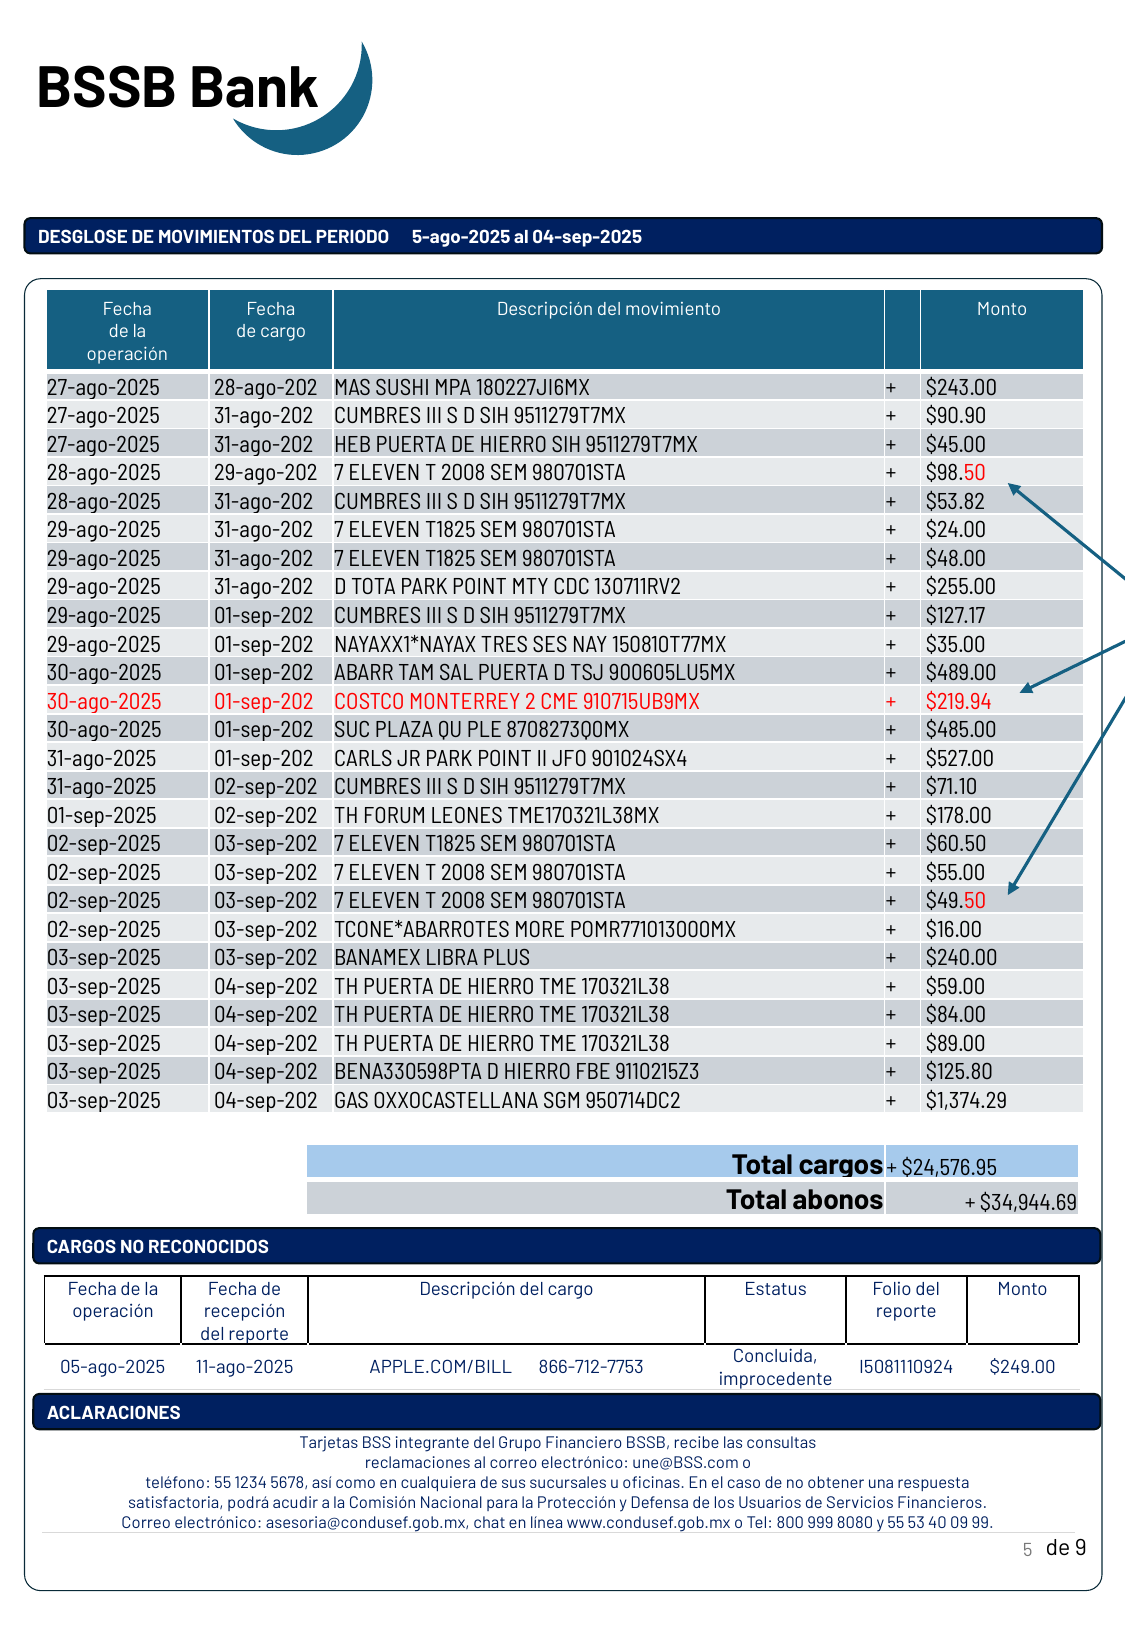

BSSB Bank
DESGLOSE DE MOVIMIENTOS DEL PERIODO      5-ago-2025 al 04-sep-2025

| Fecha de la operación | Fecha de cargo | Descripción del movimiento |  | Monto |
| --- | --- | --- | --- | --- |
| 27-ago-2025 | 28-ago-202 | MAS SUSHI MPA 180227JI6MX | + | $243.00 |
| 27-ago-2025 | 31-ago-202 | CUMBRES III S D SIH 9511279T7MX | + | $90.90 |
| 27-ago-2025 | 31-ago-202 | HEB PUERTA DE HIERRO SIH 9511279T7MX | + | $45.00 |
| 28-ago-2025 | 29-ago-202 | 7 ELEVEN T 2008 SEM 980701STA | + | $98.50 |
| 28-ago-2025 | 31-ago-202 | CUMBRES III S D SIH 9511279T7MX | + | $53.82 |
| 29-ago-2025 | 31-ago-202 | 7 ELEVEN T1825 SEM 980701STA | + | $24.00 |
| 29-ago-2025 | 31-ago-202 | 7 ELEVEN T1825 SEM 980701STA | + | $48.00 |
| 29-ago-2025 | 31-ago-202 | D TOTA PARK POINT MTY CDC 130711RV2 | + | $255.00 |
| 29-ago-2025 | 01-sep-202 | CUMBRES III S D SIH 9511279T7MX | + | $127.17 |
| 29-ago-2025 | 01-sep-202 | NAYAXX1\*NAYAX TRES SES NAY 150810T77MX | + | $35.00 |
| 30-ago-2025 | 01-sep-202 | ABARR TAM SAL PUERTA D TSJ 900605LU5MX | + | $489.00 |
| 30-ago-2025 | 01-sep-202 | COSTCO MONTERREY 2 CME 910715UB9MX | + | $219.94 |
| 30-ago-2025 | 01-sep-202 | SUC PLAZA QU PLE 8708273Q0MX | + | $485.00 |
| 31-ago-2025 | 01-sep-202 | CARLS JR PARK POINT II JFO 901024SX4 | + | $527.00 |
| 31-ago-2025 | 02-sep-202 | CUMBRES III S D SIH 9511279T7MX | + | $71.10 |
| 01-sep-2025 | 02-sep-202 | TH FORUM LEONES TME170321L38MX | + | $178.00 |
| 02-sep-2025 | 03-sep-202 | 7 ELEVEN T1825 SEM 980701STA | + | $60.50 |
| 02-sep-2025 | 03-sep-202 | 7 ELEVEN T 2008 SEM 980701STA | + | $55.00 |
| 02-sep-2025 | 03-sep-202 | 7 ELEVEN T 2008 SEM 980701STA | + | $49.50 |
| 02-sep-2025 | 03-sep-202 | TCONE\*ABARROTES MORE POMR771013000MX | + | $16.00 |
| 03-sep-2025 | 03-sep-202 | BANAMEX LIBRA PLUS | + | $240.00 |
| 03-sep-2025 | 04-sep-202 | TH PUERTA DE HIERRO TME 170321L38 | + | $59.00 |
| 03-sep-2025 | 04-sep-202 | TH PUERTA DE HIERRO TME 170321L38 | + | $84.00 |
| 03-sep-2025 | 04-sep-202 | TH PUERTA DE HIERRO TME 170321L38 | + | $89.00 |
| 03-sep-2025 | 04-sep-202 | BENA330598PTA D HIERRO FBE 9110215Z3 | + | $125.80 |
| 03-sep-2025 | 04-sep-202 | GAS OXXOCASTELLANA SGM 950714DC2 | + | $1,374.29 |
Algunas leyendas se modificador y  transacciones se eliminaron
El resumen debe de cuadrar vs el detalle de
operaciones y detalle en sistema
| Total cargos | + $24,576.95 |
| --- | --- |
| Total abonos | + $34,944.69 |
CARGOS NO RECONOCIDOS
| Fecha de la operación | Fecha de recepción del reporte | Descripción del cargo | Estatus | Folio del reporte | Monto |
| --- | --- | --- | --- | --- | --- |
| 05-ago-2025 | 11-ago-2025 | APPLE.COM/BILL 866-712-7753 | Concluida, improcedente | I5081110924 | $249.00 |
ACLARACIONES
| Tarjetas BSS integrante del Grupo Financiero BSSB, recibe las consultas reclamaciones al correo electrónico: une@BSS.com o teléfono: 55 1234 5678, así como en cualquiera de sus sucursales u oficinas. En el caso de no obtener una respuesta satisfactoria, podrá acudir a la Comisión Nacional para la Protección y Defensa de los Usuarios de Servicios Financieros. Correo electrónico: asesoria@condusef.gob.mx, chat en línea www.condusef.gob.mx o Tel: 800 999 8080 y 55 53 40 09 99. |
| --- |
Leyenda obligatoria
5
de 9